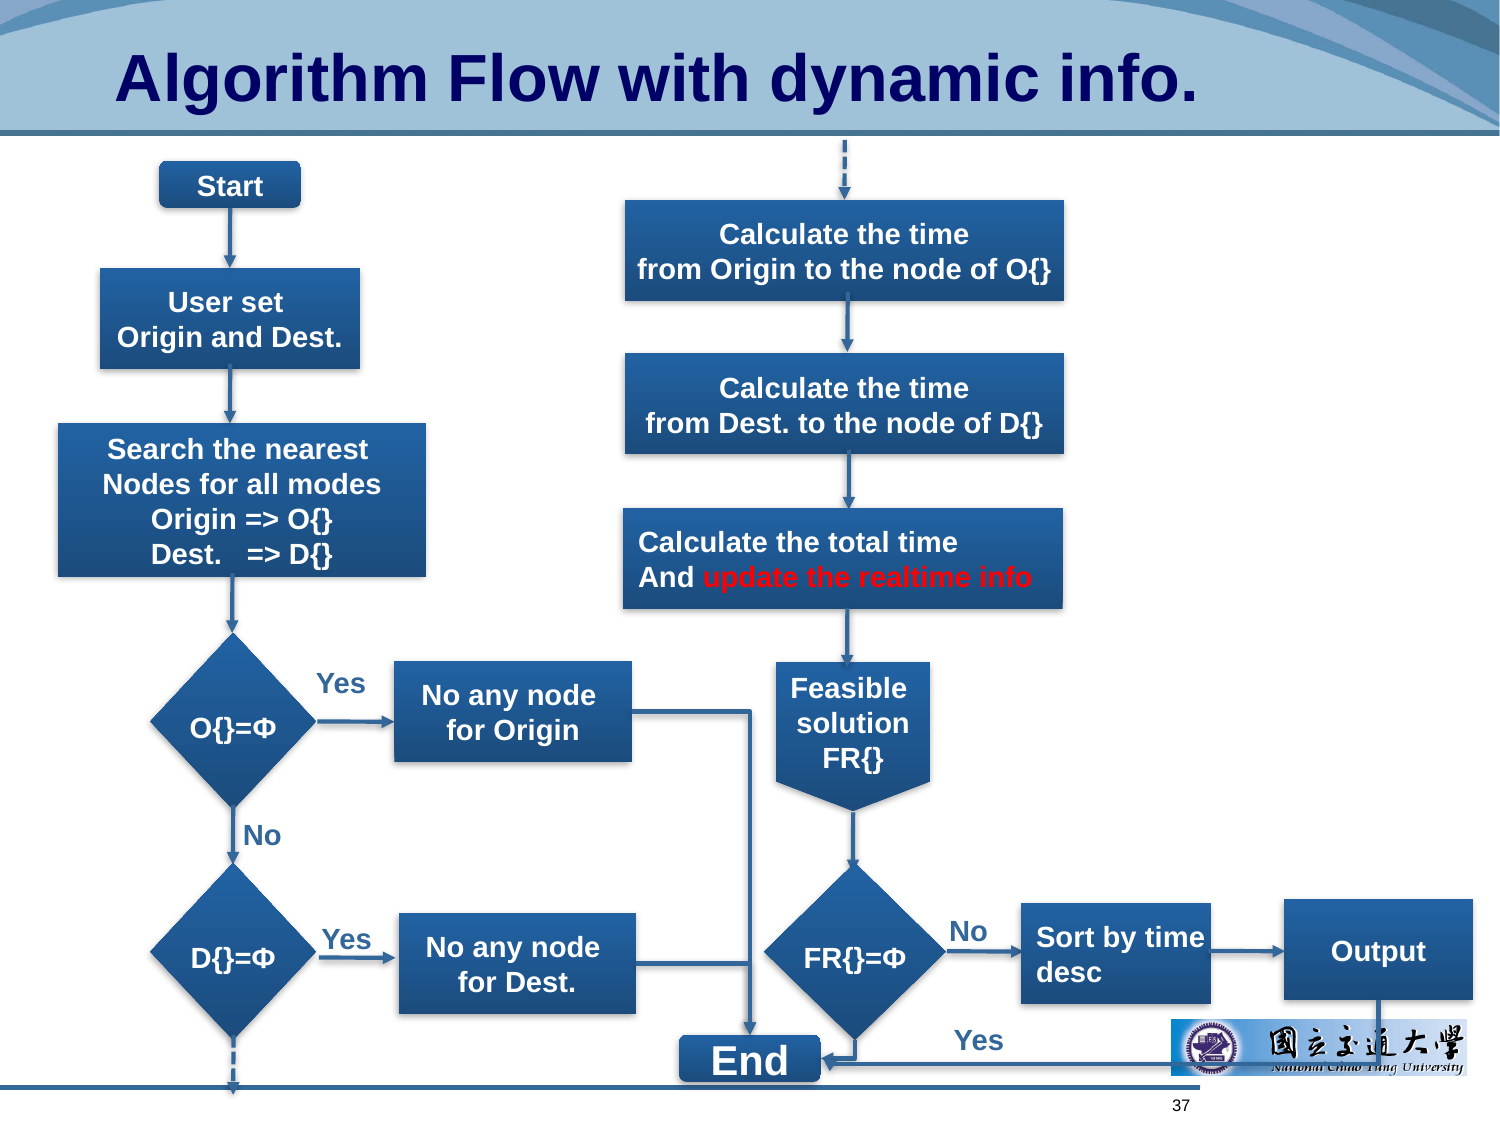

# Algorithm Flow with dynamic info.
Start
Calculate the time
from Origin to the node of O{}
User set
Origin and Dest.
Calculate the time
from Dest. to the node of D{}
Search the nearest
Nodes for all modes
Origin => O{}
Dest.   => D{}
Calculate the total time
And update the realtime info

O{}=Φ

Yes
No any node
for Origin
Feasible
solution
FR{}
No

D{}=Φ

FR{}=Φ

Output
Sort by time
desc
No
Yes
No any node
for Dest.
Yes
End
37